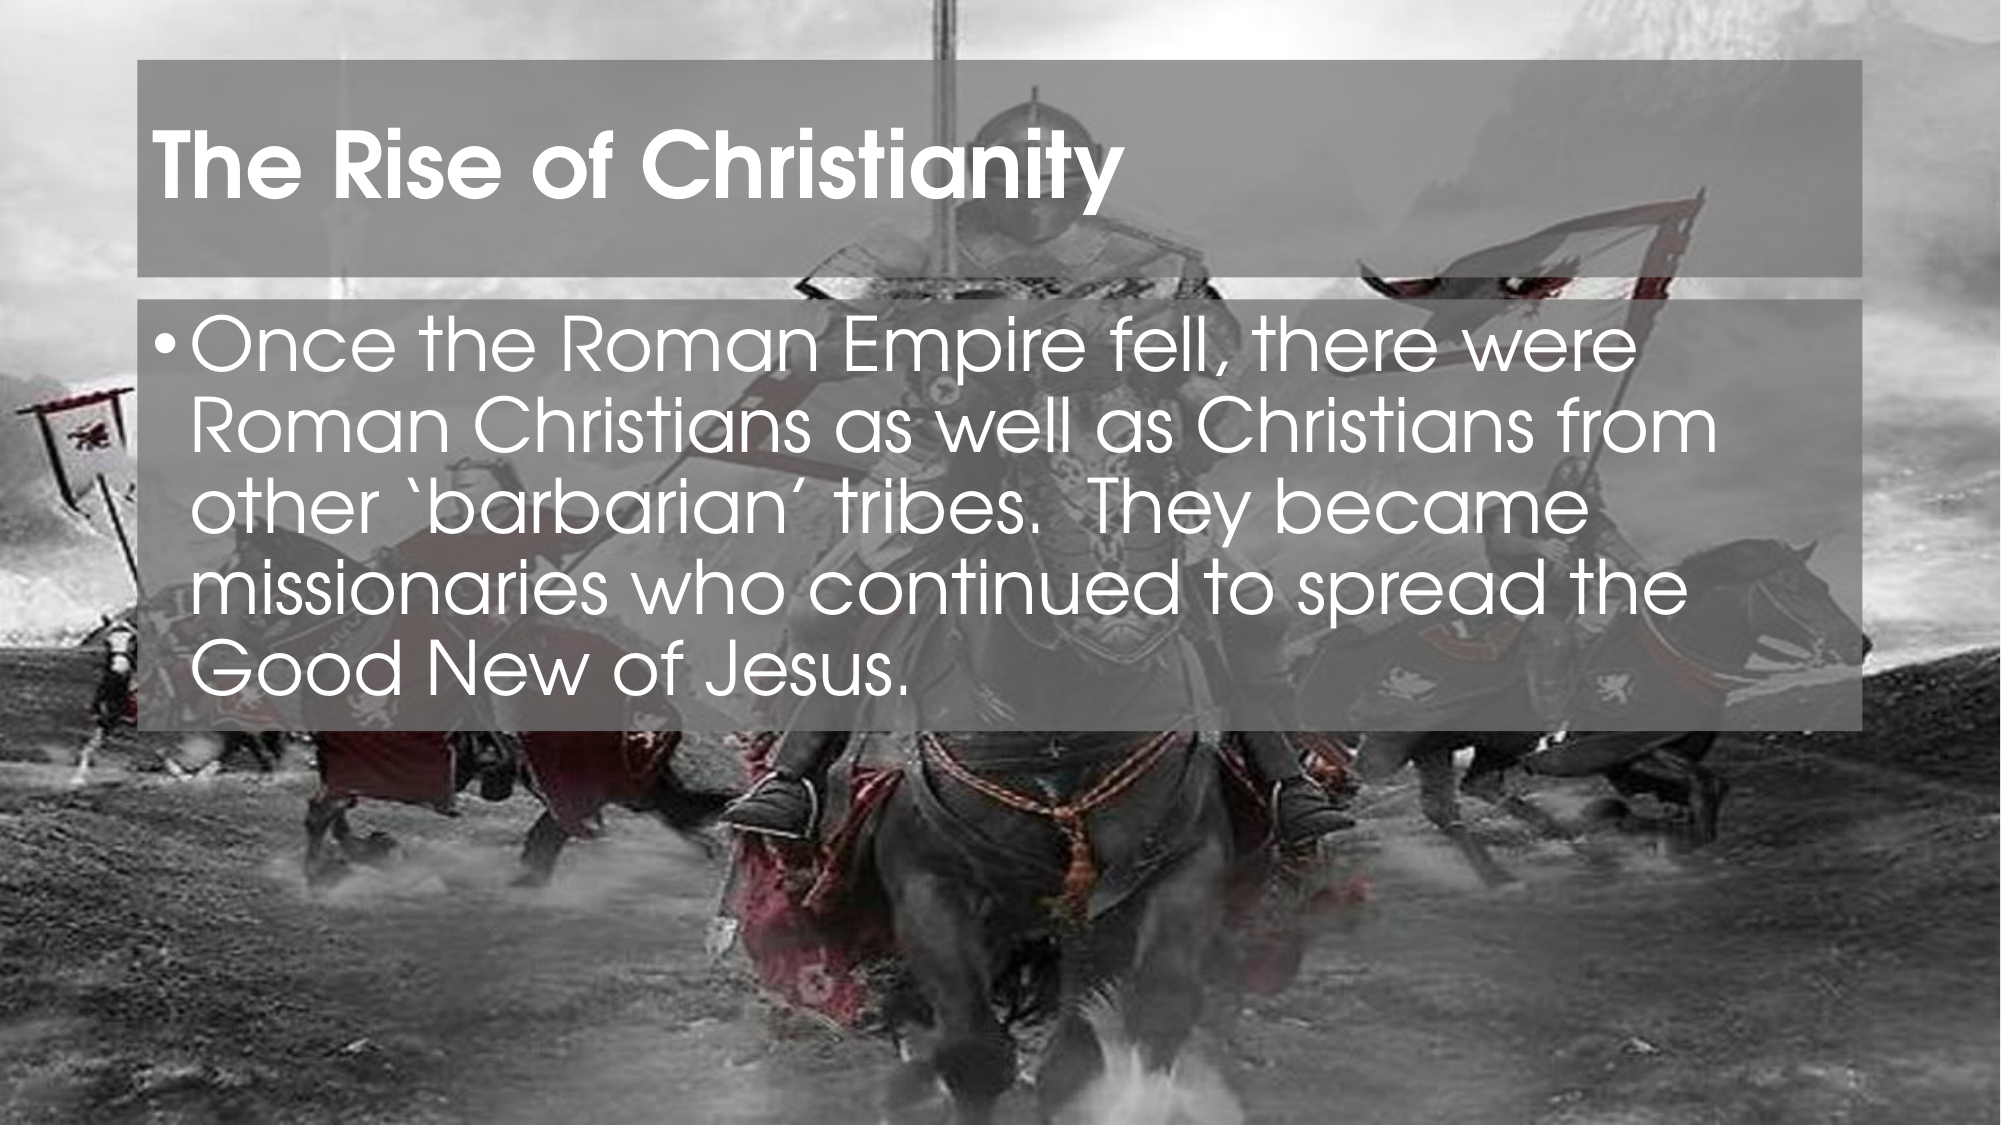

# The Rise of Christianity
Once the Roman Empire fell, there were Roman Christians as well as Christians from other ‘barbarian’ tribes.  They became missionaries who continued to spread the Good New of Jesus.